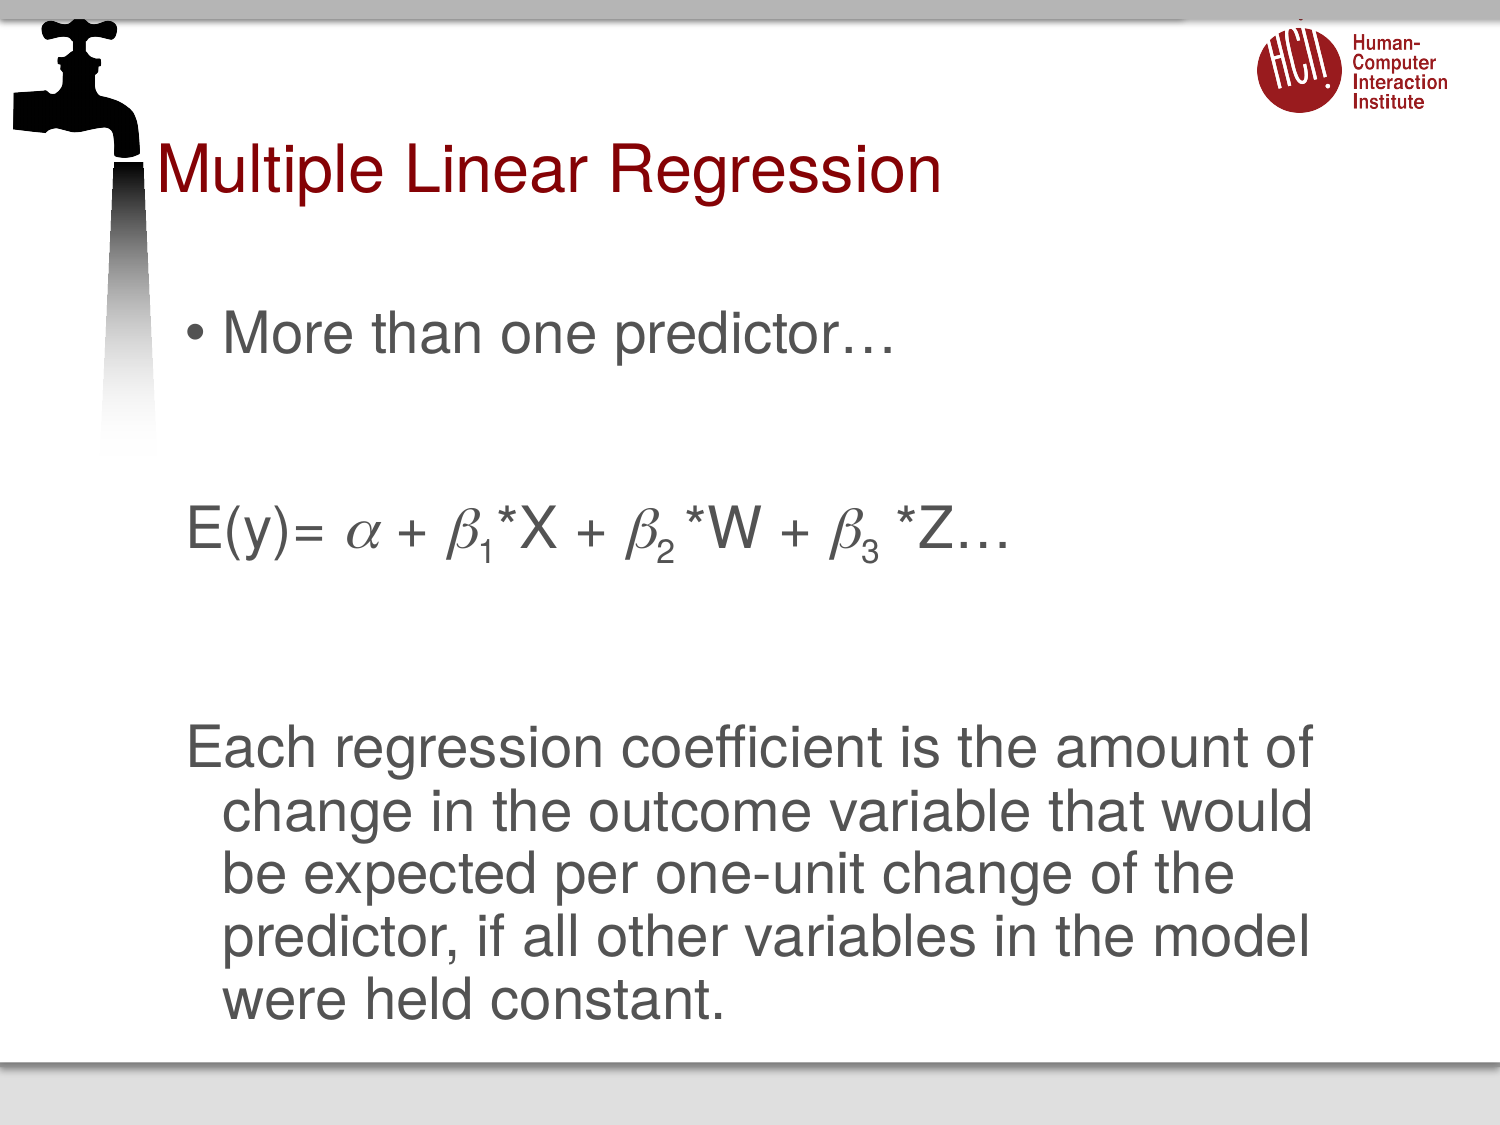

# Multiple Linear Regression
More than one predictor…

E(y)= α + β1*X + β2 *W + β3 *Z…

Each regression coefficient is the amount of change in the outcome variable that would be expected per one-unit change of the predictor, if all other variables in the model were held constant.